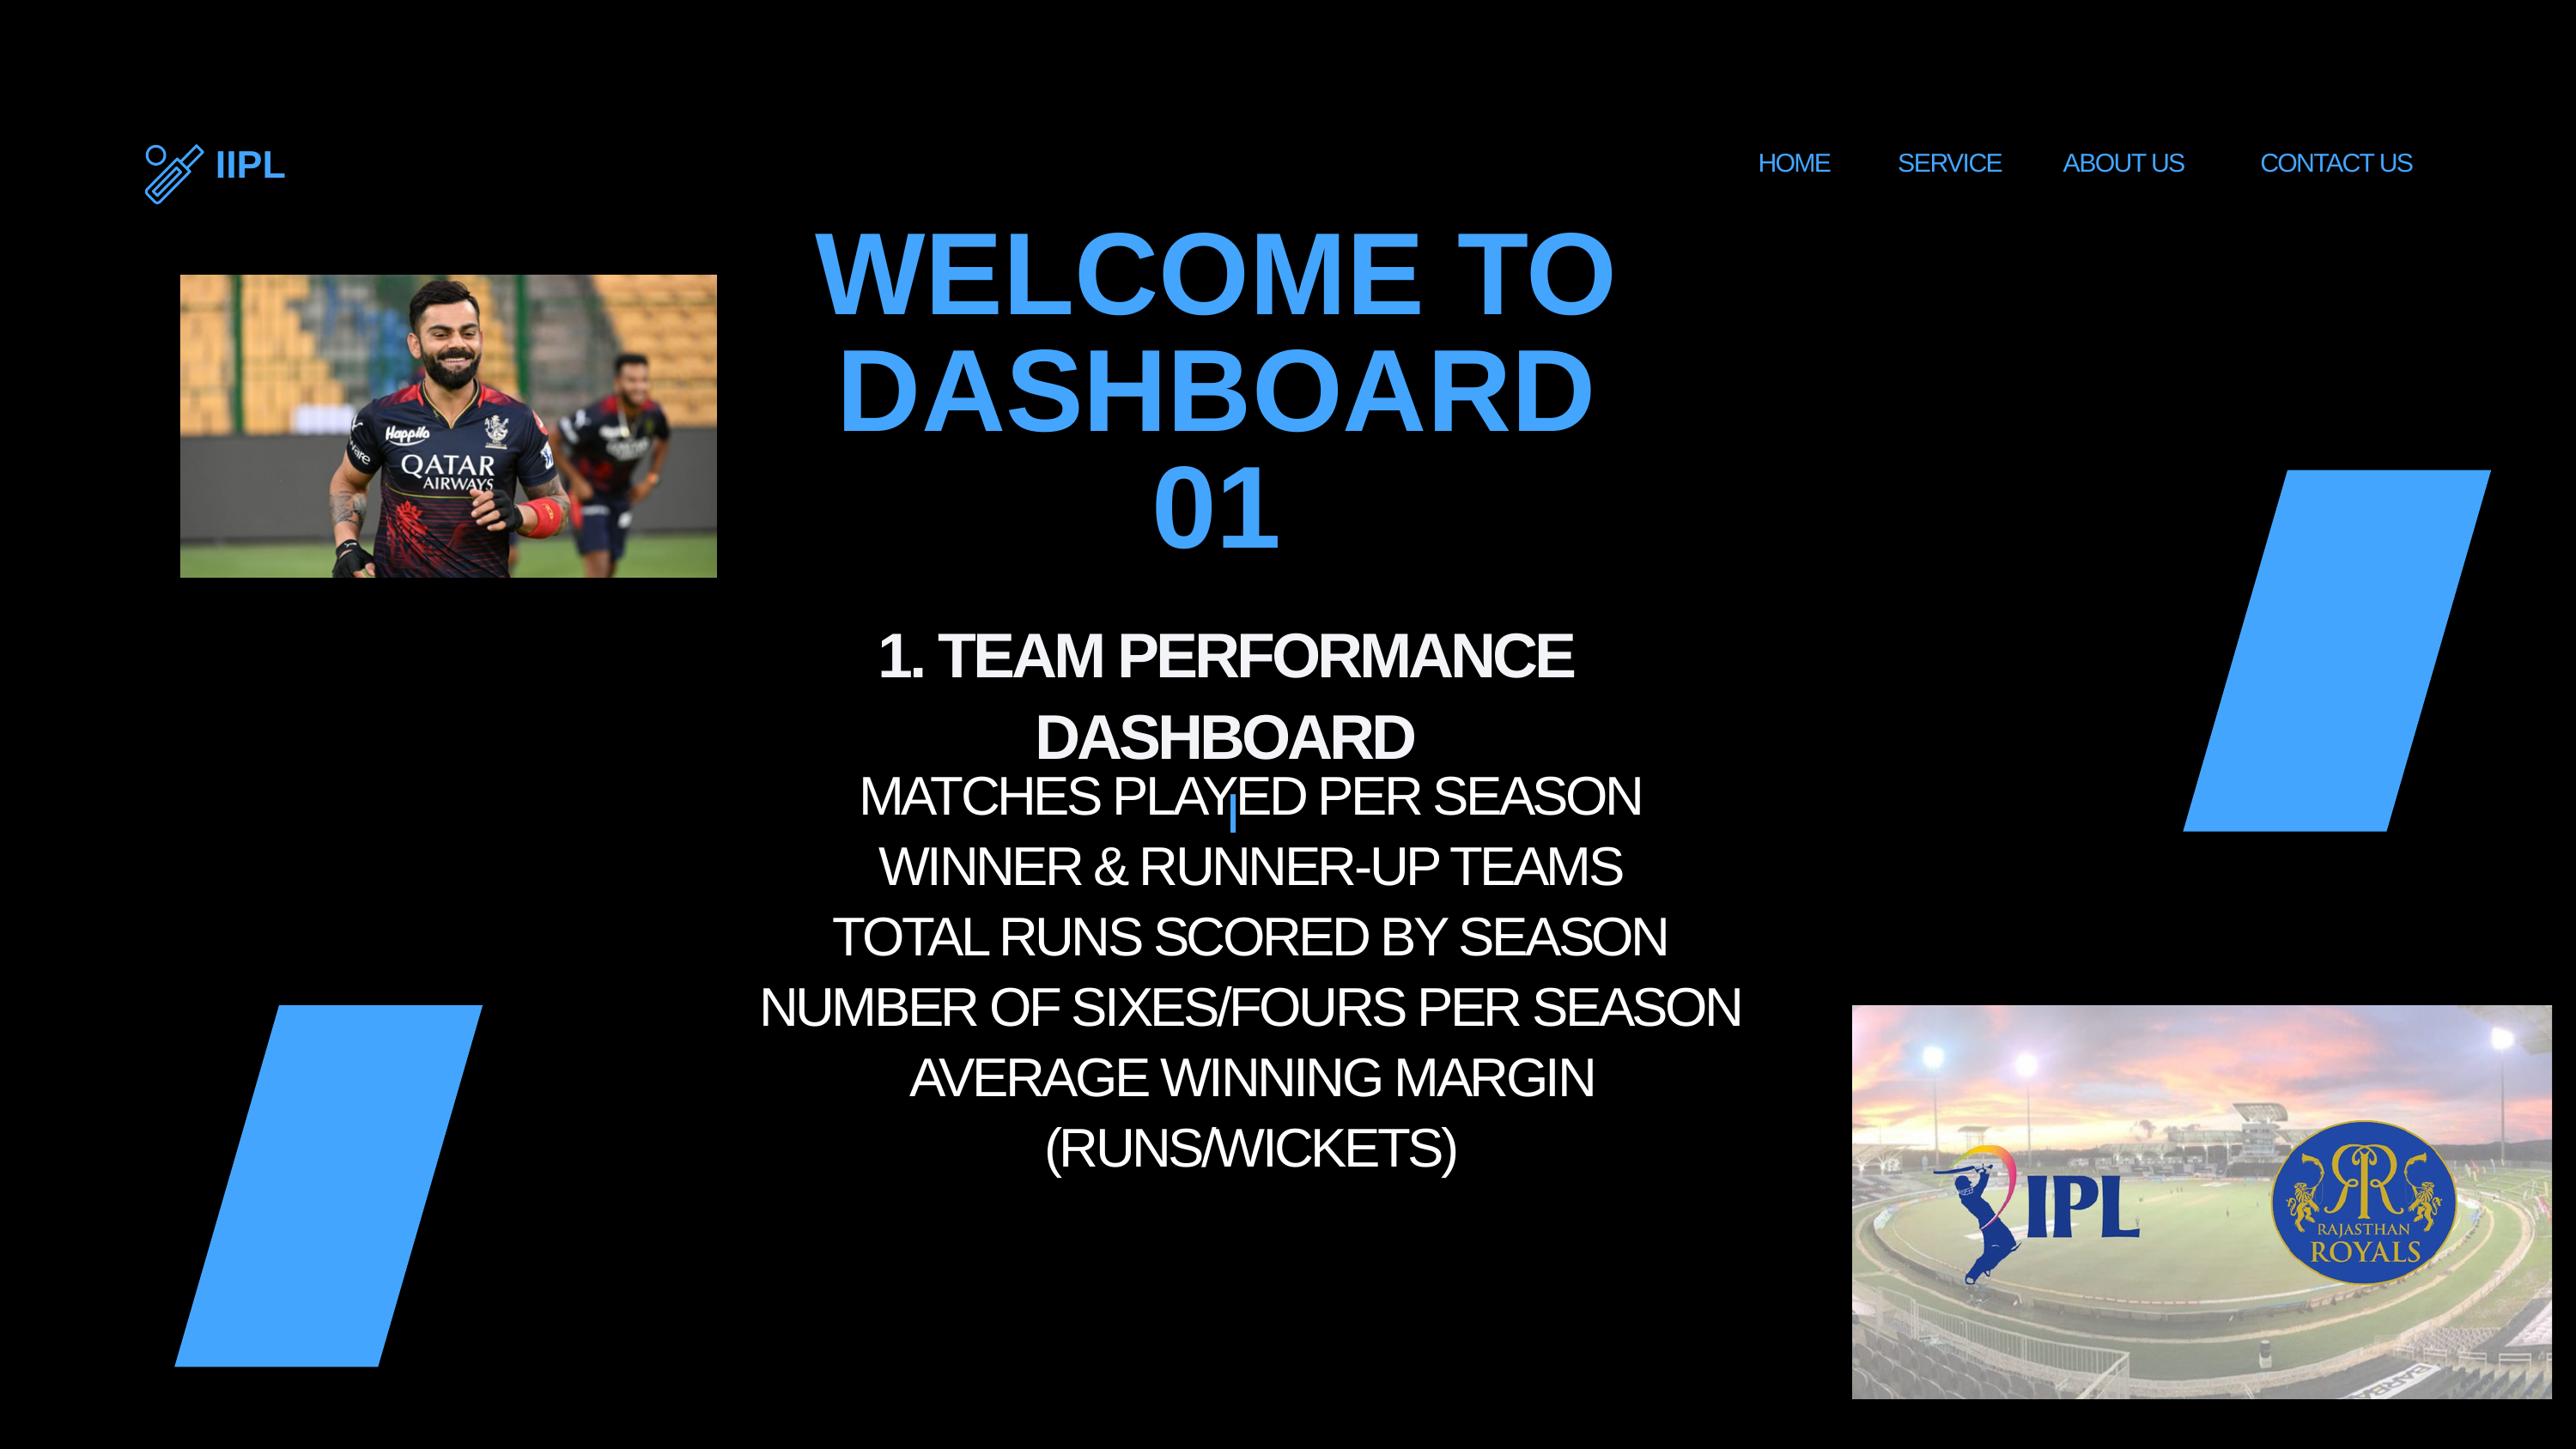

HOME
SERVICE
ABOUT US
CONTACT US

IIPL
WELCOME TO DASHBOARD 01

1. TEAM PERFORMANCE DASHBOARD
 I
MATCHES PLAYED PER SEASON
WINNER & RUNNER-UP TEAMS
TOTAL RUNS SCORED BY SEASON
NUMBER OF SIXES/FOURS PER SEASON
AVERAGE WINNING MARGIN (RUNS/WICKETS)